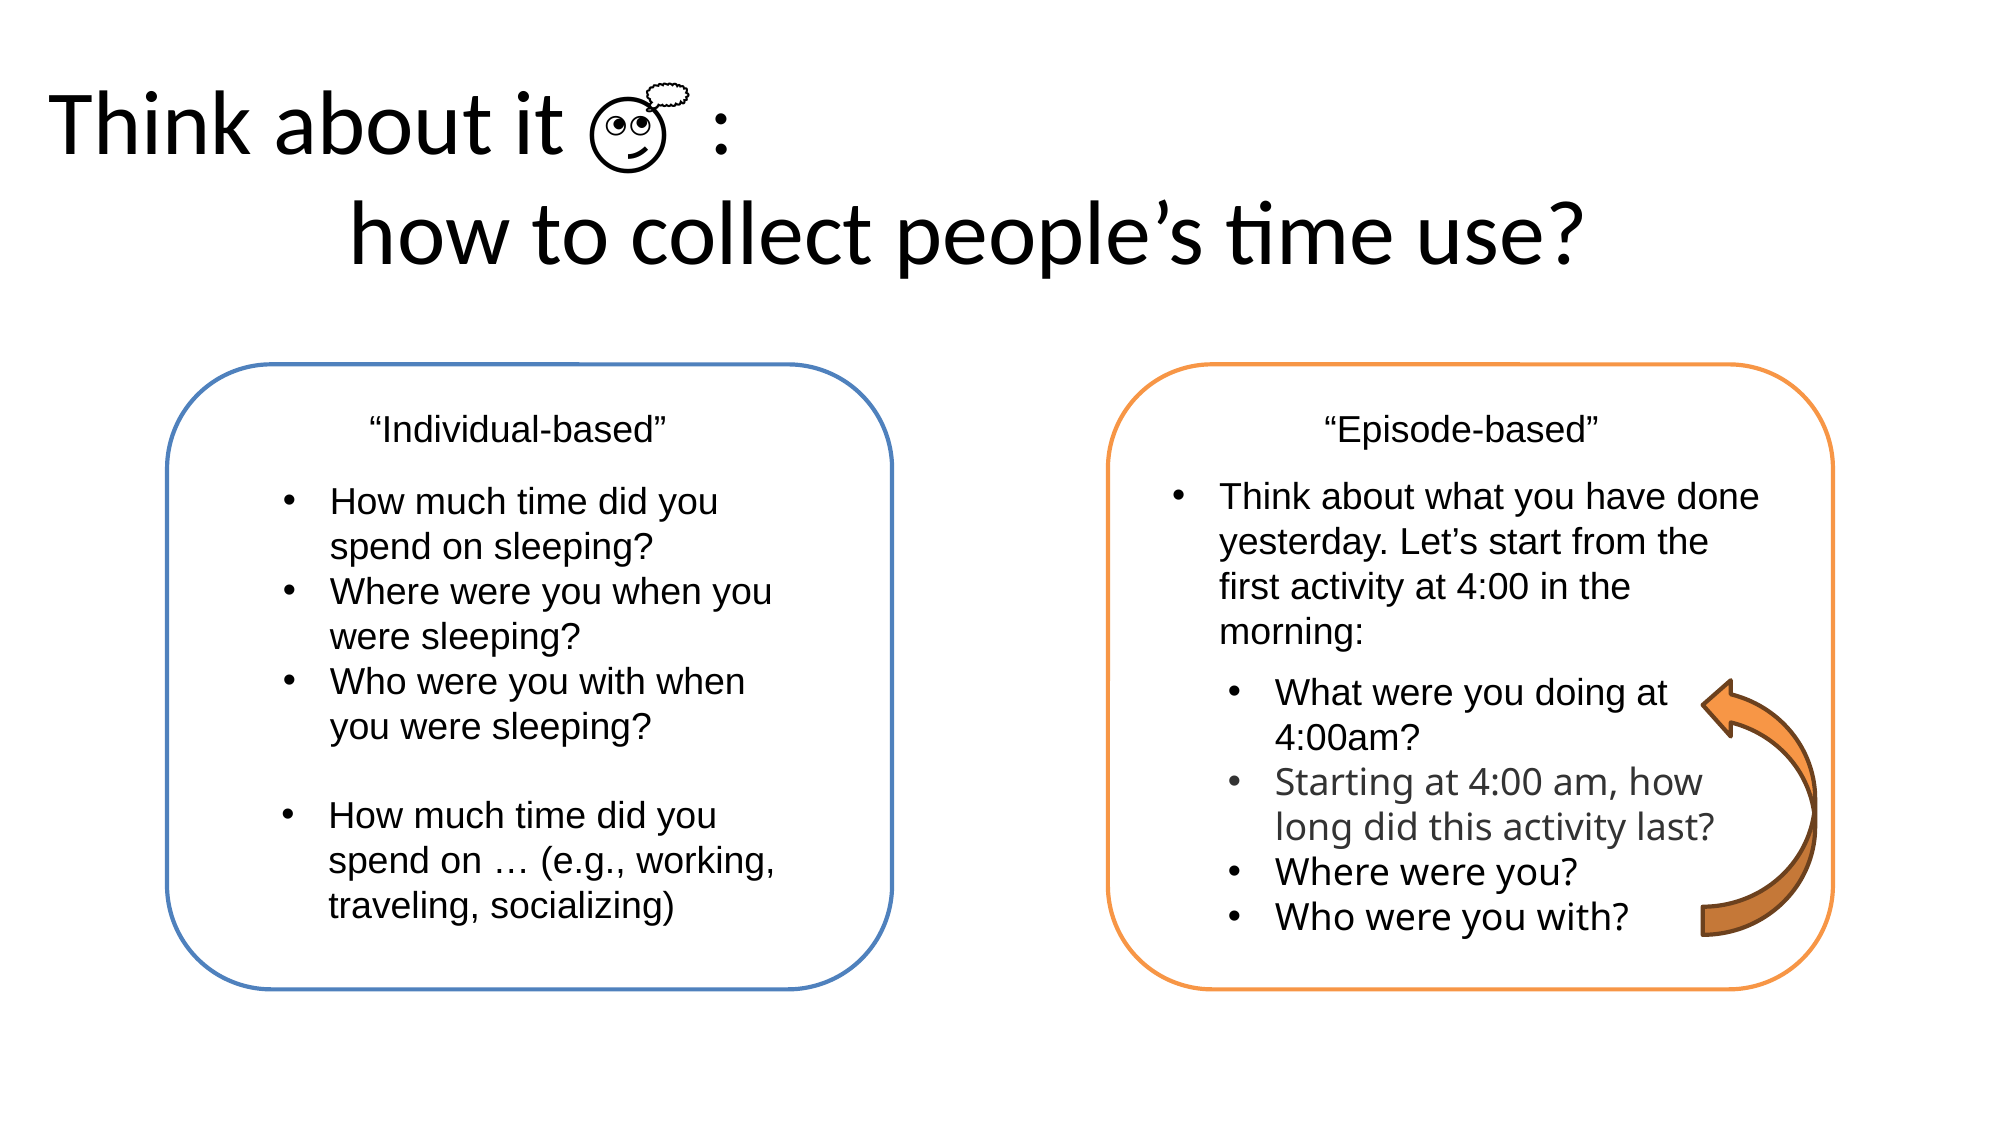

# Think about it 🤔 : how to collect people’s time use?

“Individual-based”
“Episode-based”
Think about what you have done yesterday. Let’s start from the first activity at 4:00 in the morning:
How much time did you spend on sleeping?
Where were you when you were sleeping?
Who were you with when you were sleeping?
What were you doing at 4:00am?
Starting at 4:00 am, how long did this activity last?
Where were you?
Who were you with?

How much time did you spend on … (e.g., working, traveling, socializing)